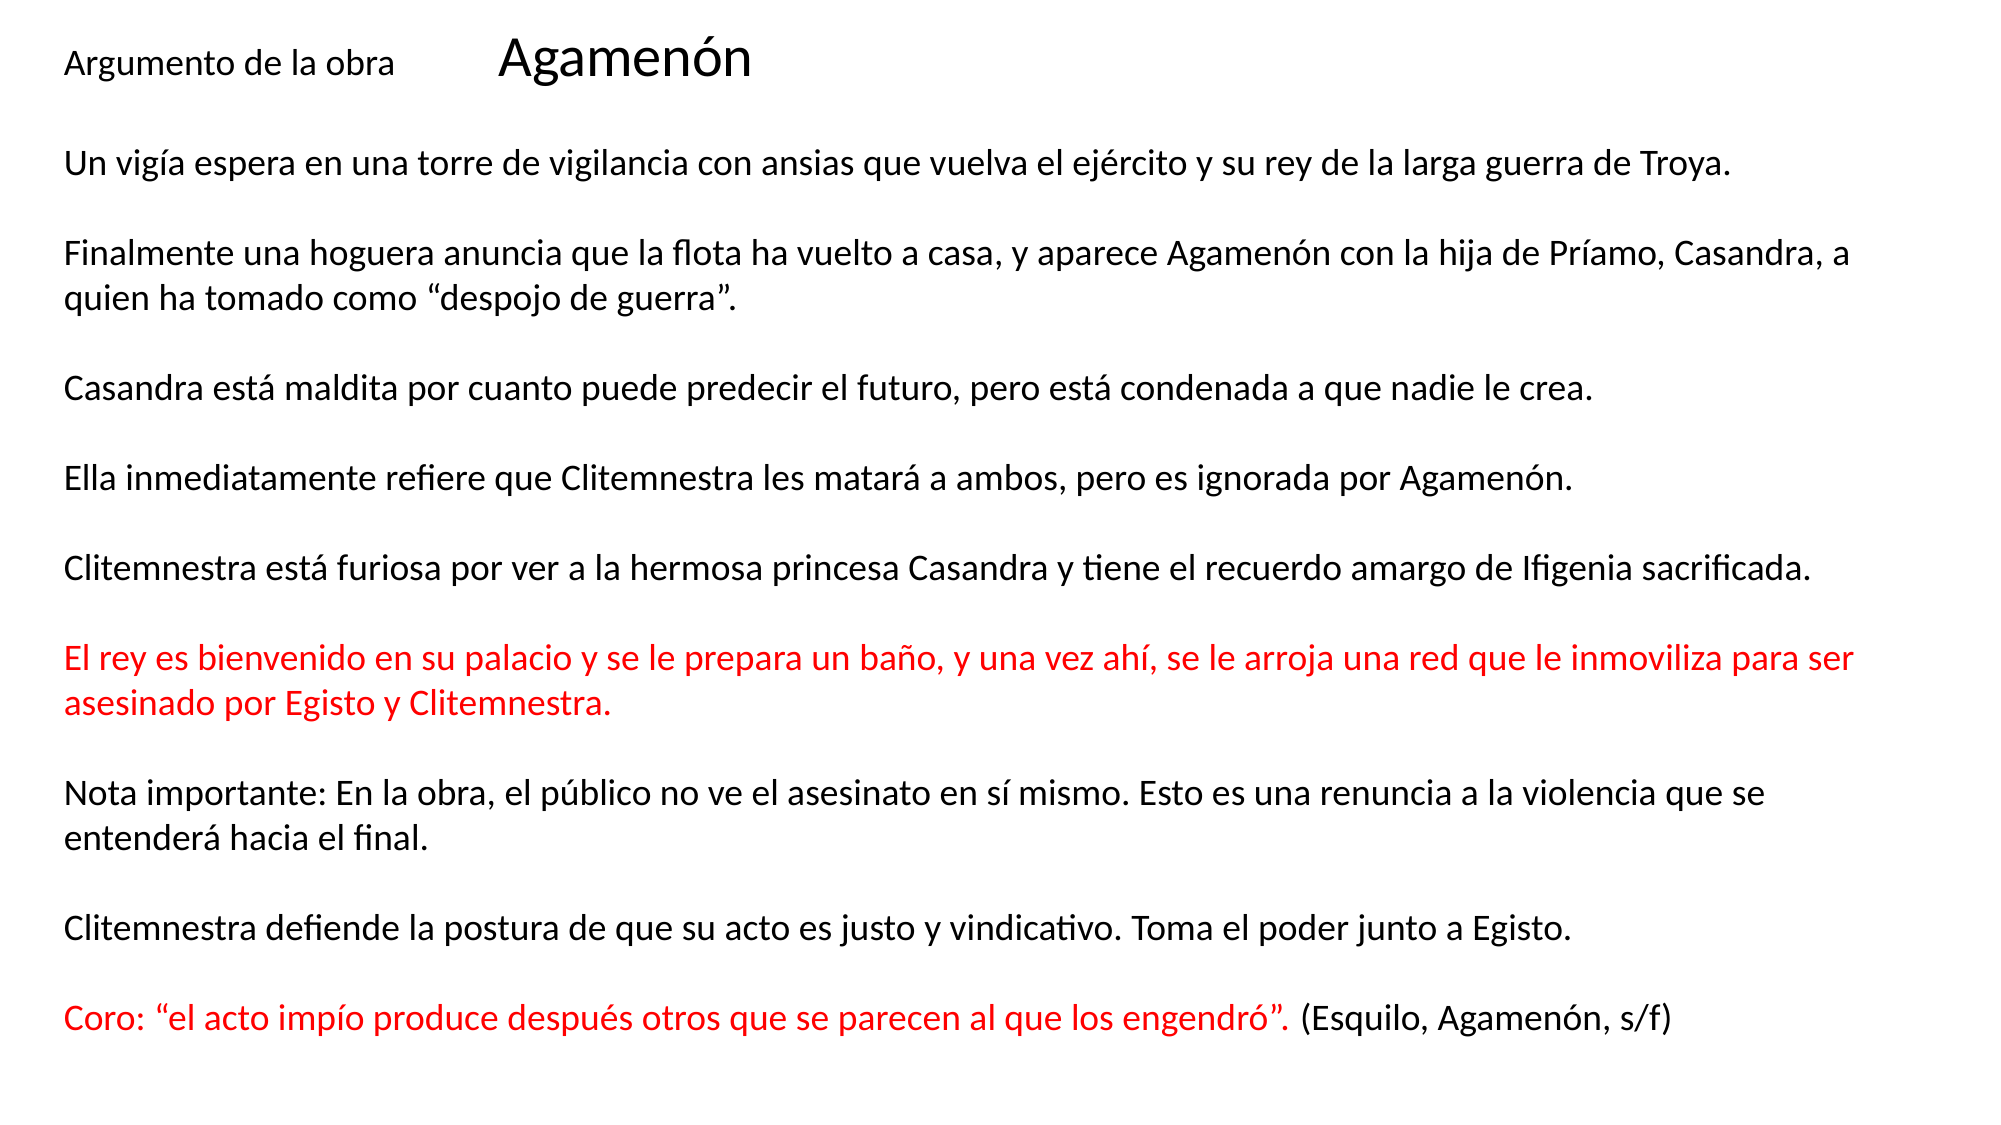

Agamenón

Argumento de la obra
Un vigía espera en una torre de vigilancia con ansias que vuelva el ejército y su rey de la larga guerra de Troya.

Finalmente una hoguera anuncia que la flota ha vuelto a casa, y aparece Agamenón con la hija de Príamo, Casandra, a quien ha tomado como “despojo de guerra”.

Casandra está maldita por cuanto puede predecir el futuro, pero está condenada a que nadie le crea.

Ella inmediatamente refiere que Clitemnestra les matará a ambos, pero es ignorada por Agamenón.

Clitemnestra está furiosa por ver a la hermosa princesa Casandra y tiene el recuerdo amargo de Ifigenia sacrificada.

El rey es bienvenido en su palacio y se le prepara un baño, y una vez ahí, se le arroja una red que le inmoviliza para ser asesinado por Egisto y Clitemnestra.

Nota importante: En la obra, el público no ve el asesinato en sí mismo. Esto es una renuncia a la violencia que se entenderá hacia el final.

Clitemnestra defiende la postura de que su acto es justo y vindicativo. Toma el poder junto a Egisto.

Coro: “el acto impío produce después otros que se parecen al que los engendró”. (Esquilo, Agamenón, s/f)